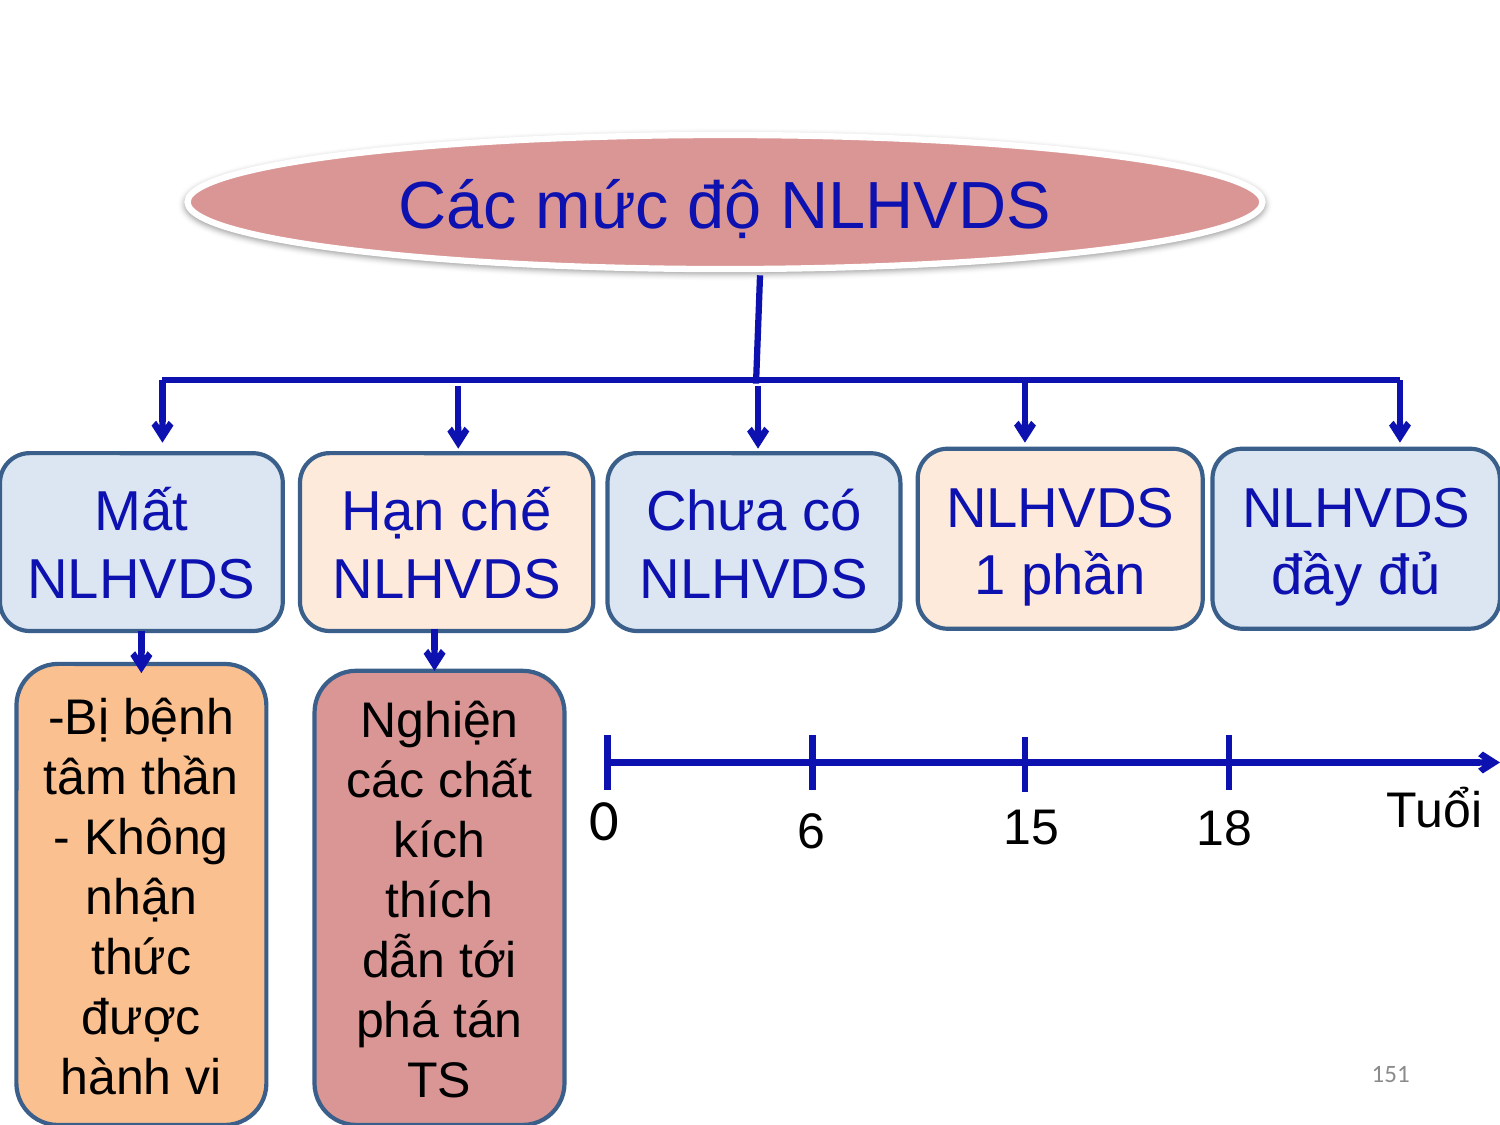

Các mức độ NLHVDS
NLHVDS 1 phần
NLHVDS đầy đủ
Hạn chế NLHVDS
Chưa có NLHVDS
Mất NLHVDS
-Bị bệnh tâm thần
- Không nhận thức được hành vi
Nghiện các chất kích thích dẫn tới phá tán TS
Tuổi
0
15
18
6
151